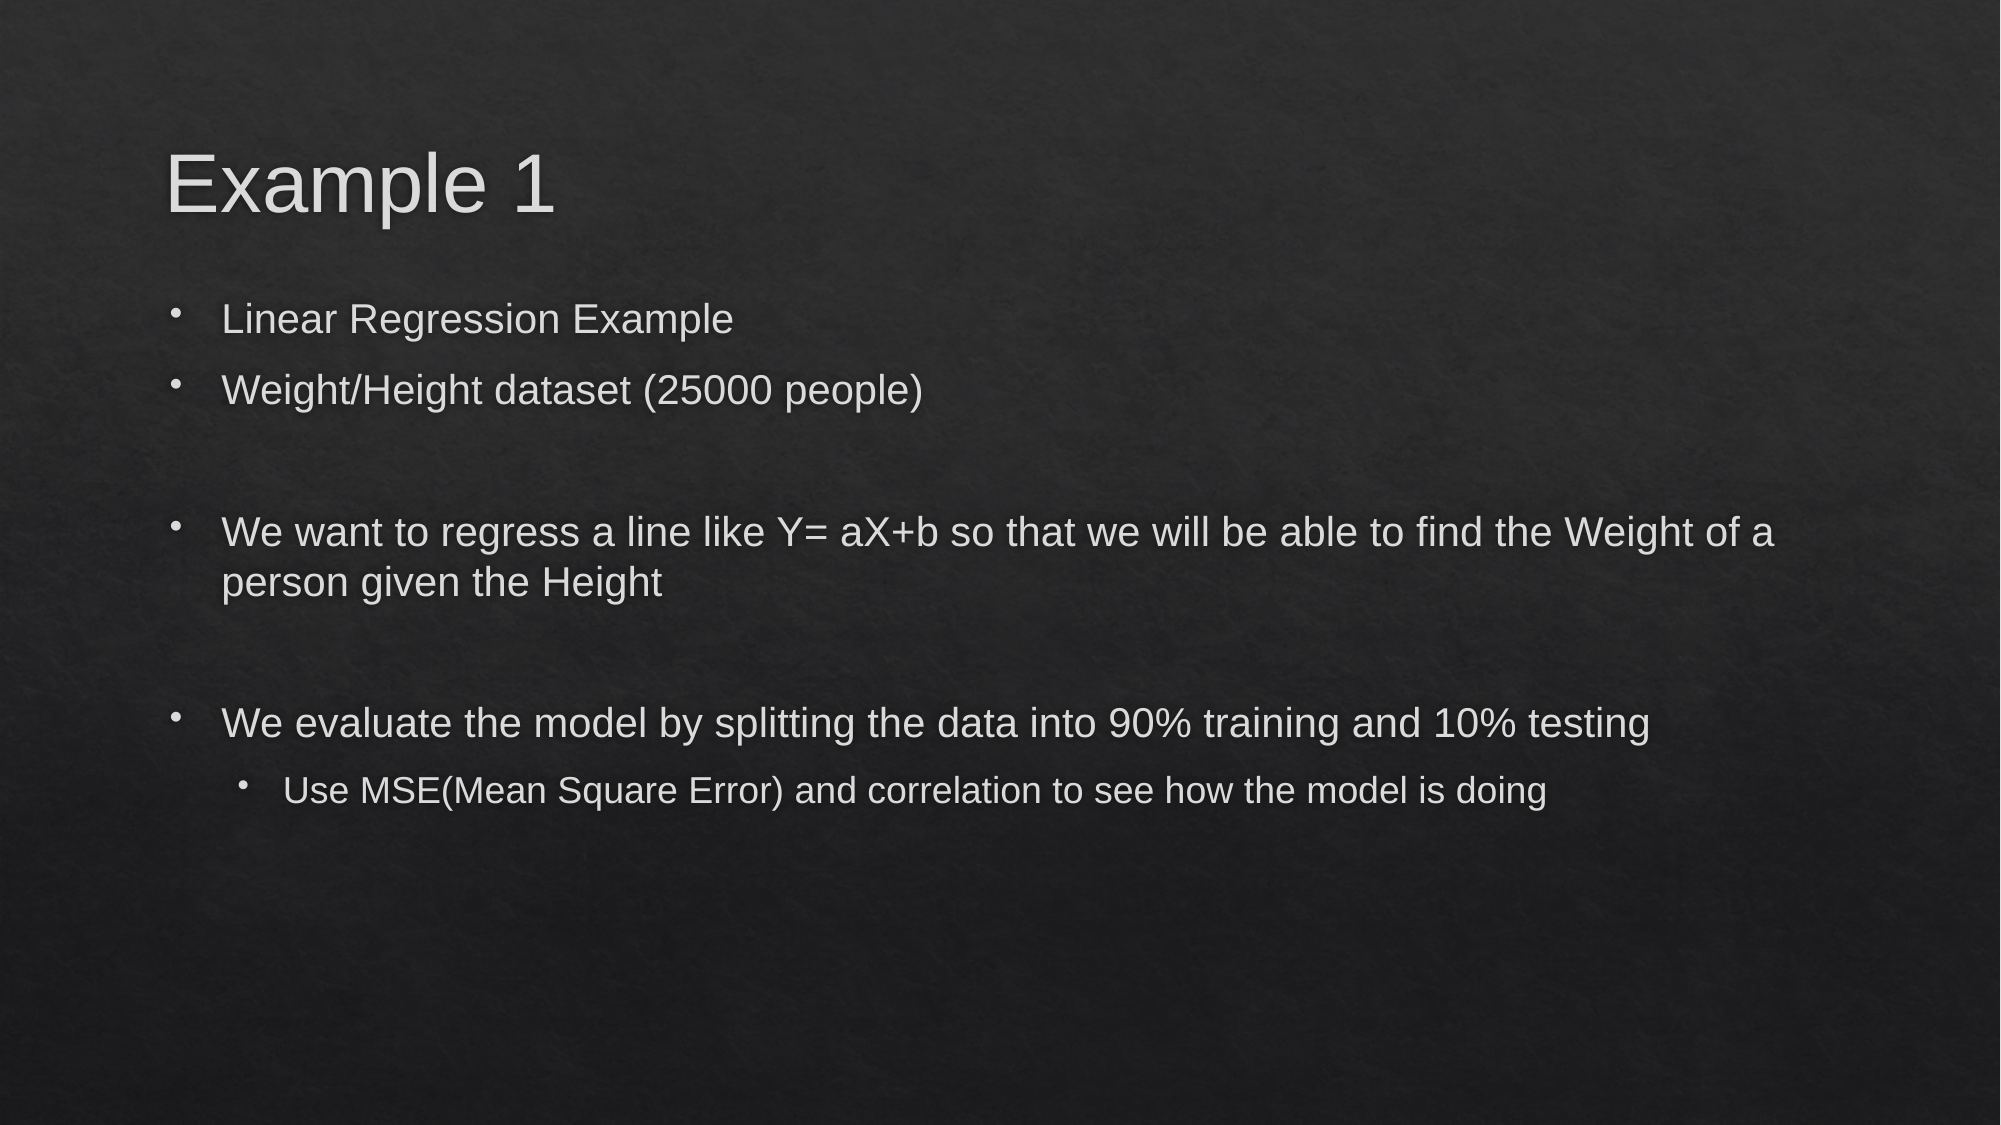

# Example 1
Linear Regression Example
Weight/Height dataset (25000 people)

We want to regress a line like Y= aX+b so that we will be able to find the Weight of a person given the Height

We evaluate the model by splitting the data into 90% training and 10% testing
Use MSE(Mean Square Error) and correlation to see how the model is doing